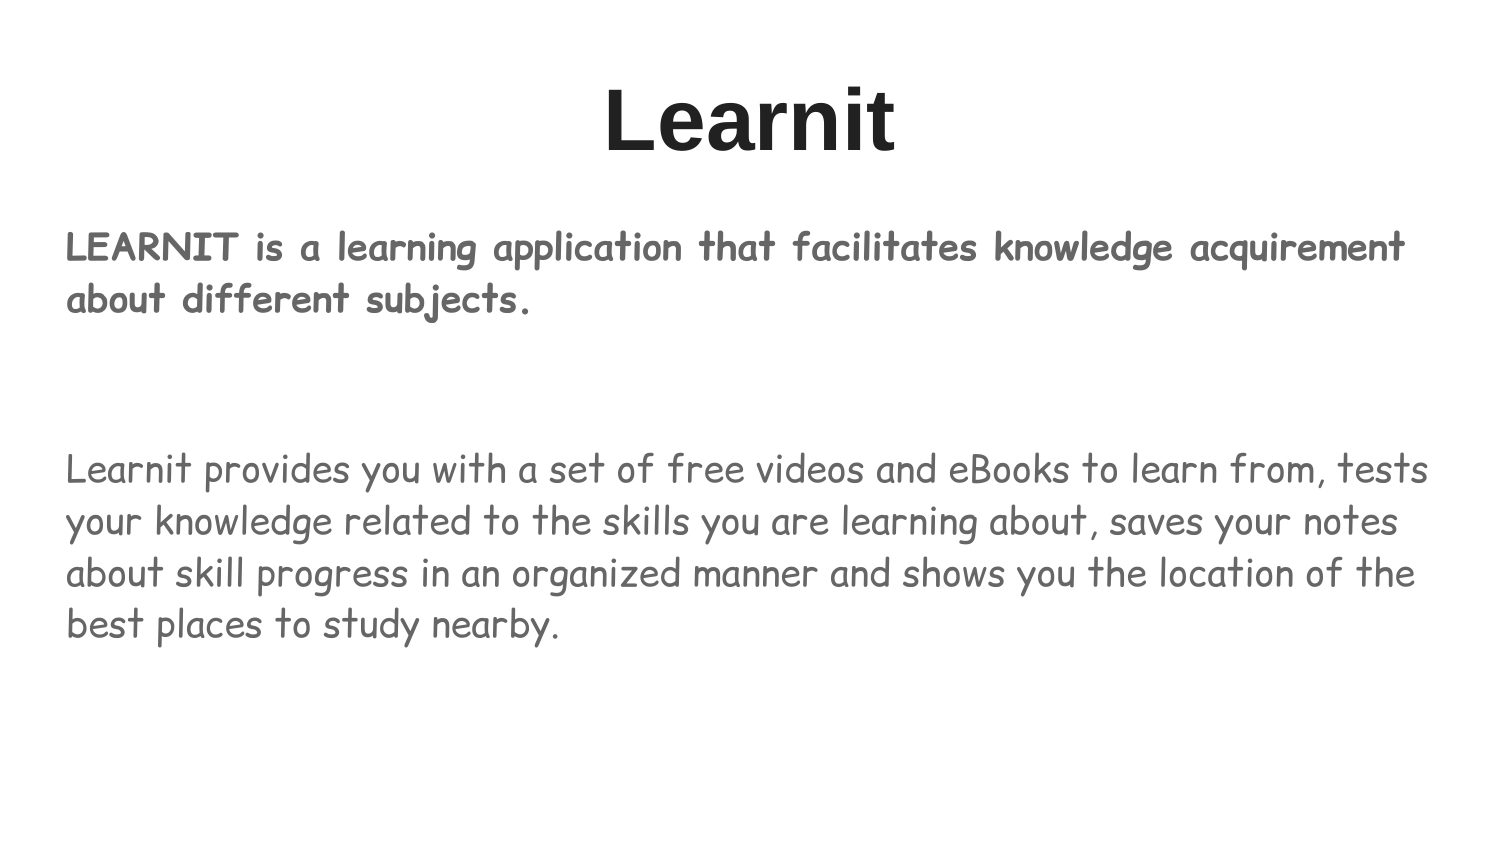

# Learnit
LEARNIT is a learning application that facilitates knowledge acquirement about different subjects.

Learnit provides you with a set of free videos and eBooks to learn from, tests your knowledge related to the skills you are learning about, saves your notes about skill progress in an organized manner and shows you the location of the best places to study nearby.